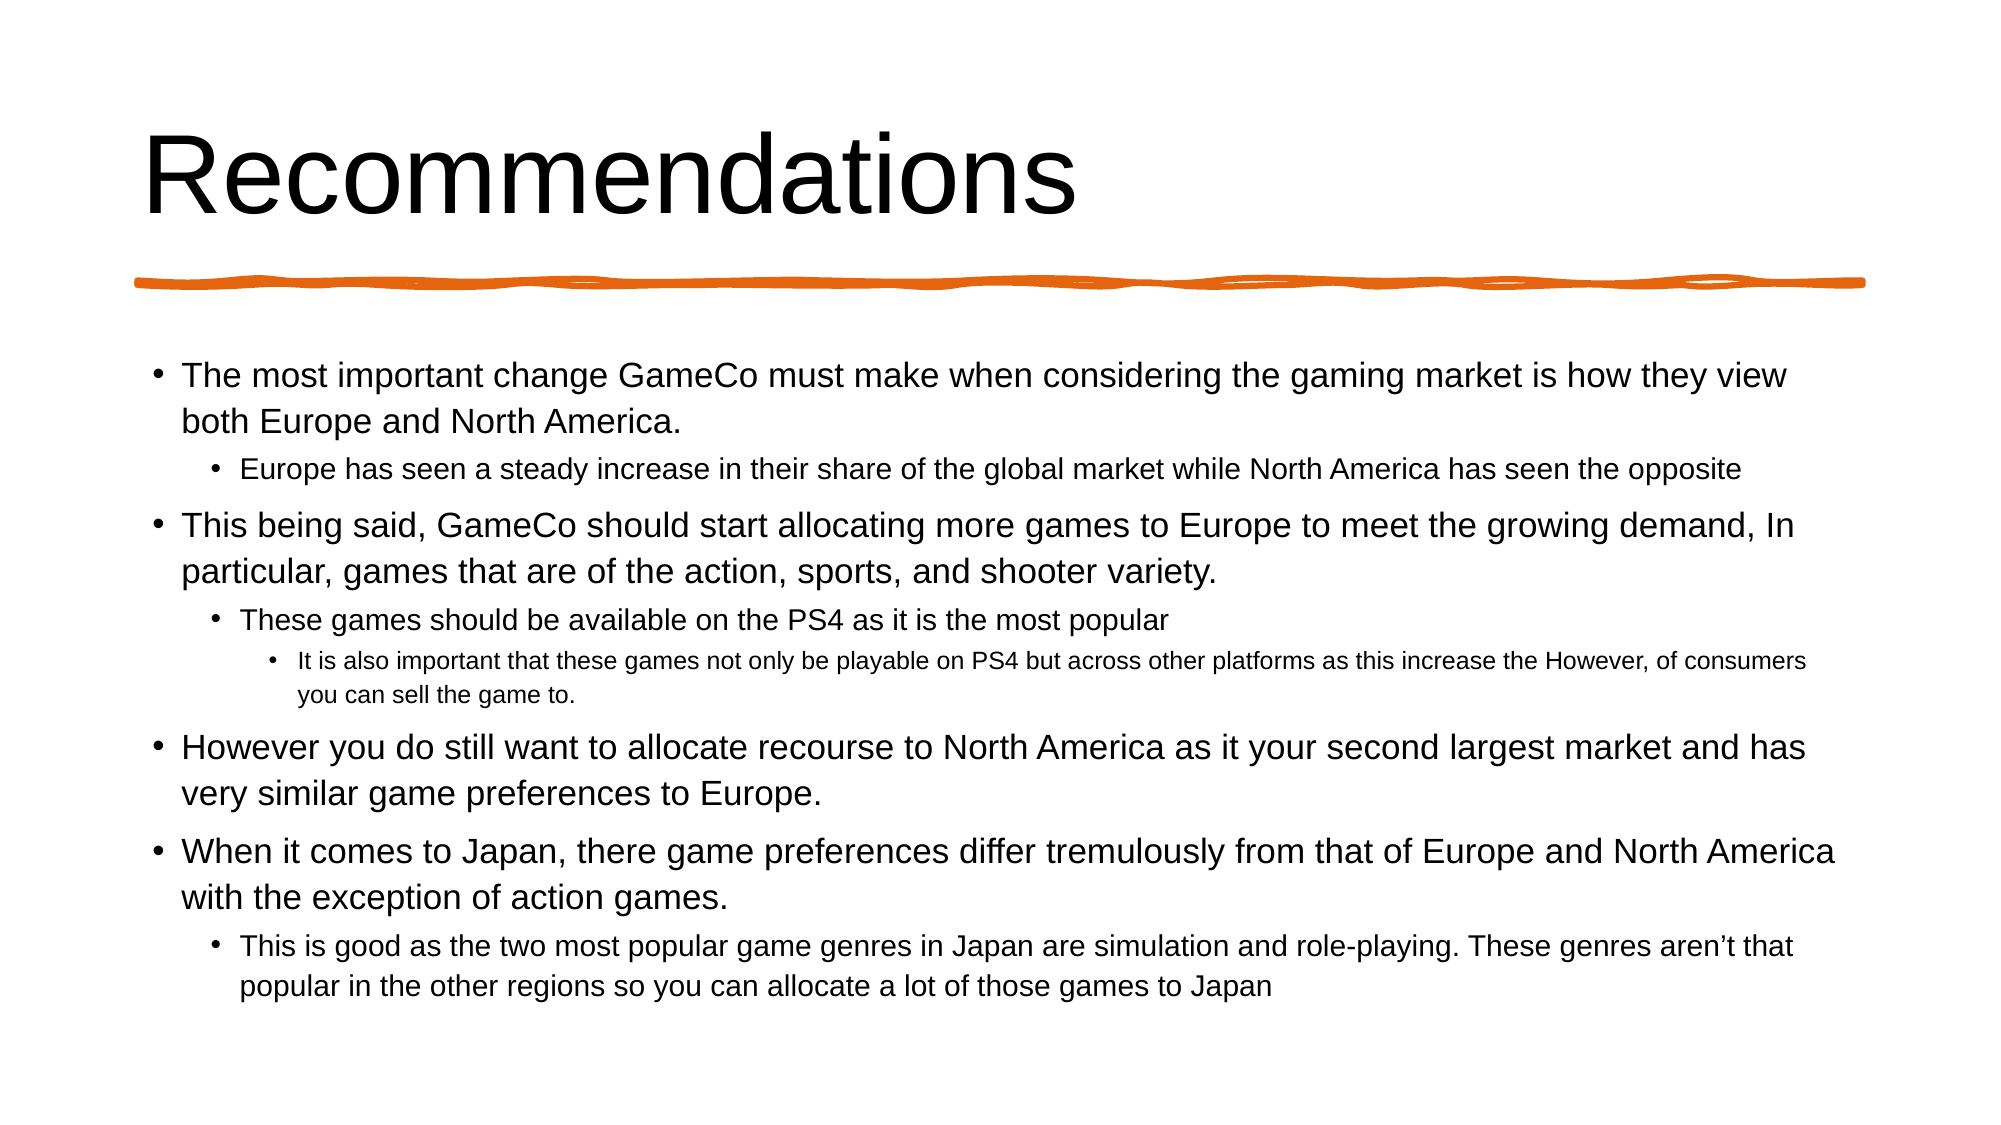

# Recommendations
The most important change GameCo must make when considering the gaming market is how they view both Europe and North America.
Europe has seen a steady increase in their share of the global market while North America has seen the opposite
This being said, GameCo should start allocating more games to Europe to meet the growing demand, In particular, games that are of the action, sports, and shooter variety.
These games should be available on the PS4 as it is the most popular
It is also important that these games not only be playable on PS4 but across other platforms as this increase the However, of consumers you can sell the game to.
However you do still want to allocate recourse to North America as it your second largest market and has very similar game preferences to Europe.
When it comes to Japan, there game preferences differ tremulously from that of Europe and North America with the exception of action games.
This is good as the two most popular game genres in Japan are simulation and role-playing. These genres aren’t that popular in the other regions so you can allocate a lot of those games to Japan